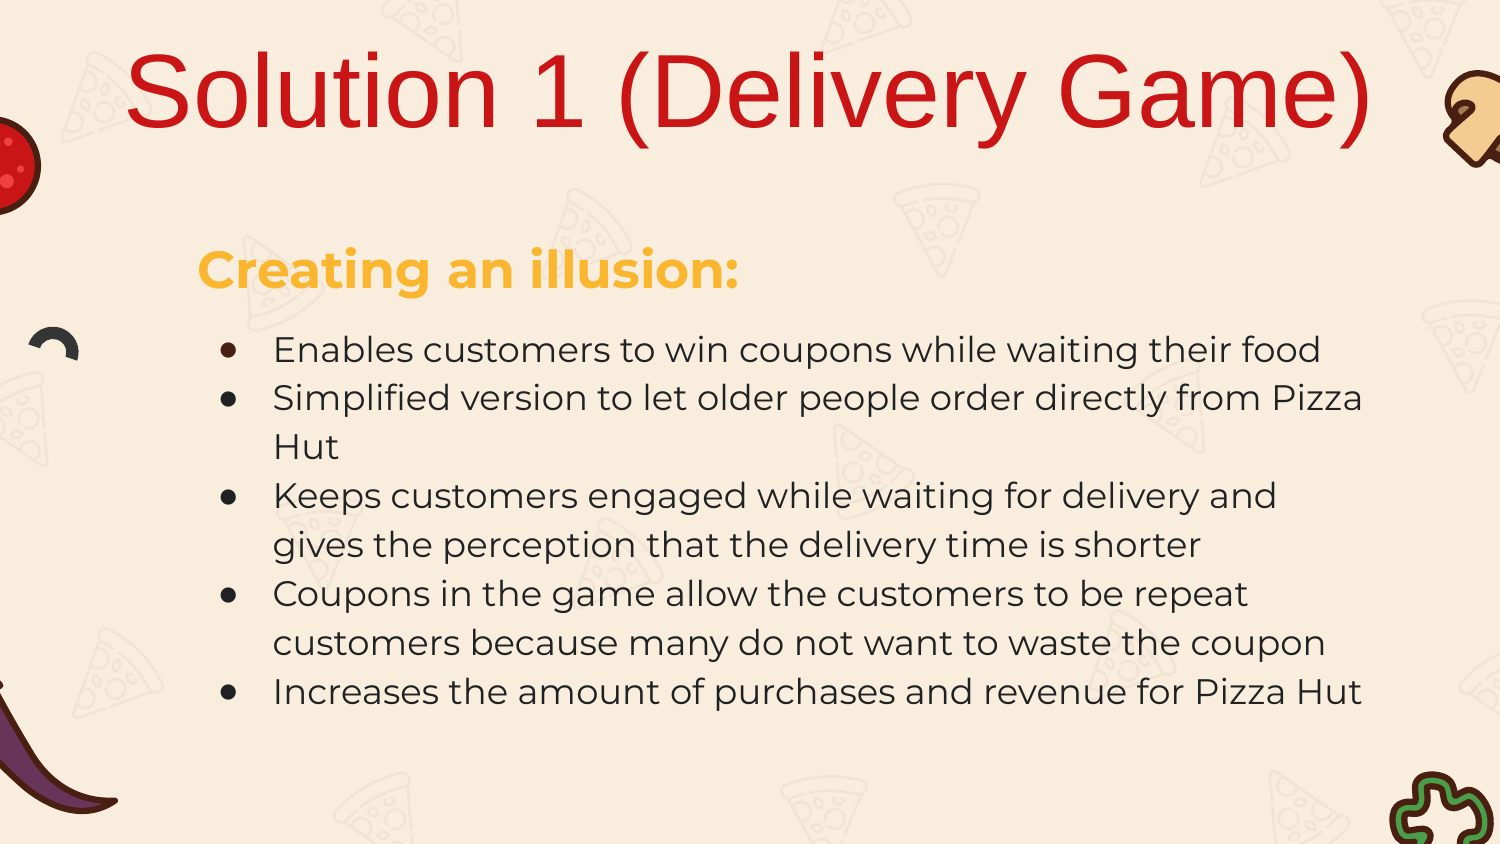

# Solution 1 (Delivery Game)
Creating an illusion:
Enables customers to win coupons while waiting their food
Simplified version to let older people order directly from Pizza Hut
Keeps customers engaged while waiting for delivery and gives the perception that the delivery time is shorter
Coupons in the game allow the customers to be repeat customers because many do not want to waste the coupon
Increases the amount of purchases and revenue for Pizza Hut